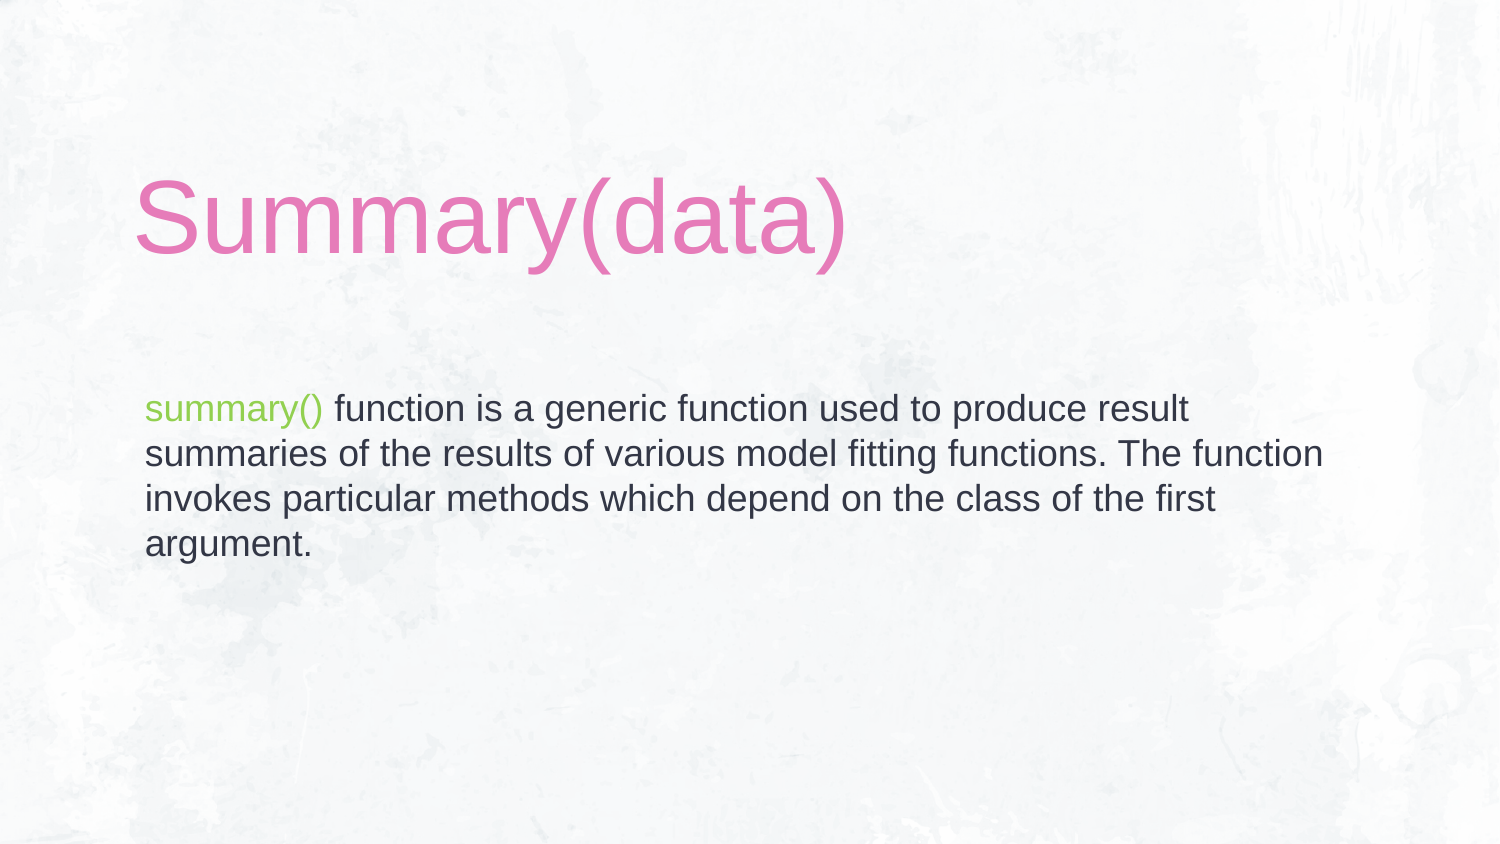

Summary(data)
# summary() function is a generic function used to produce result summaries of the results of various model fitting functions. The function invokes particular methods which depend on the class of the first argument.